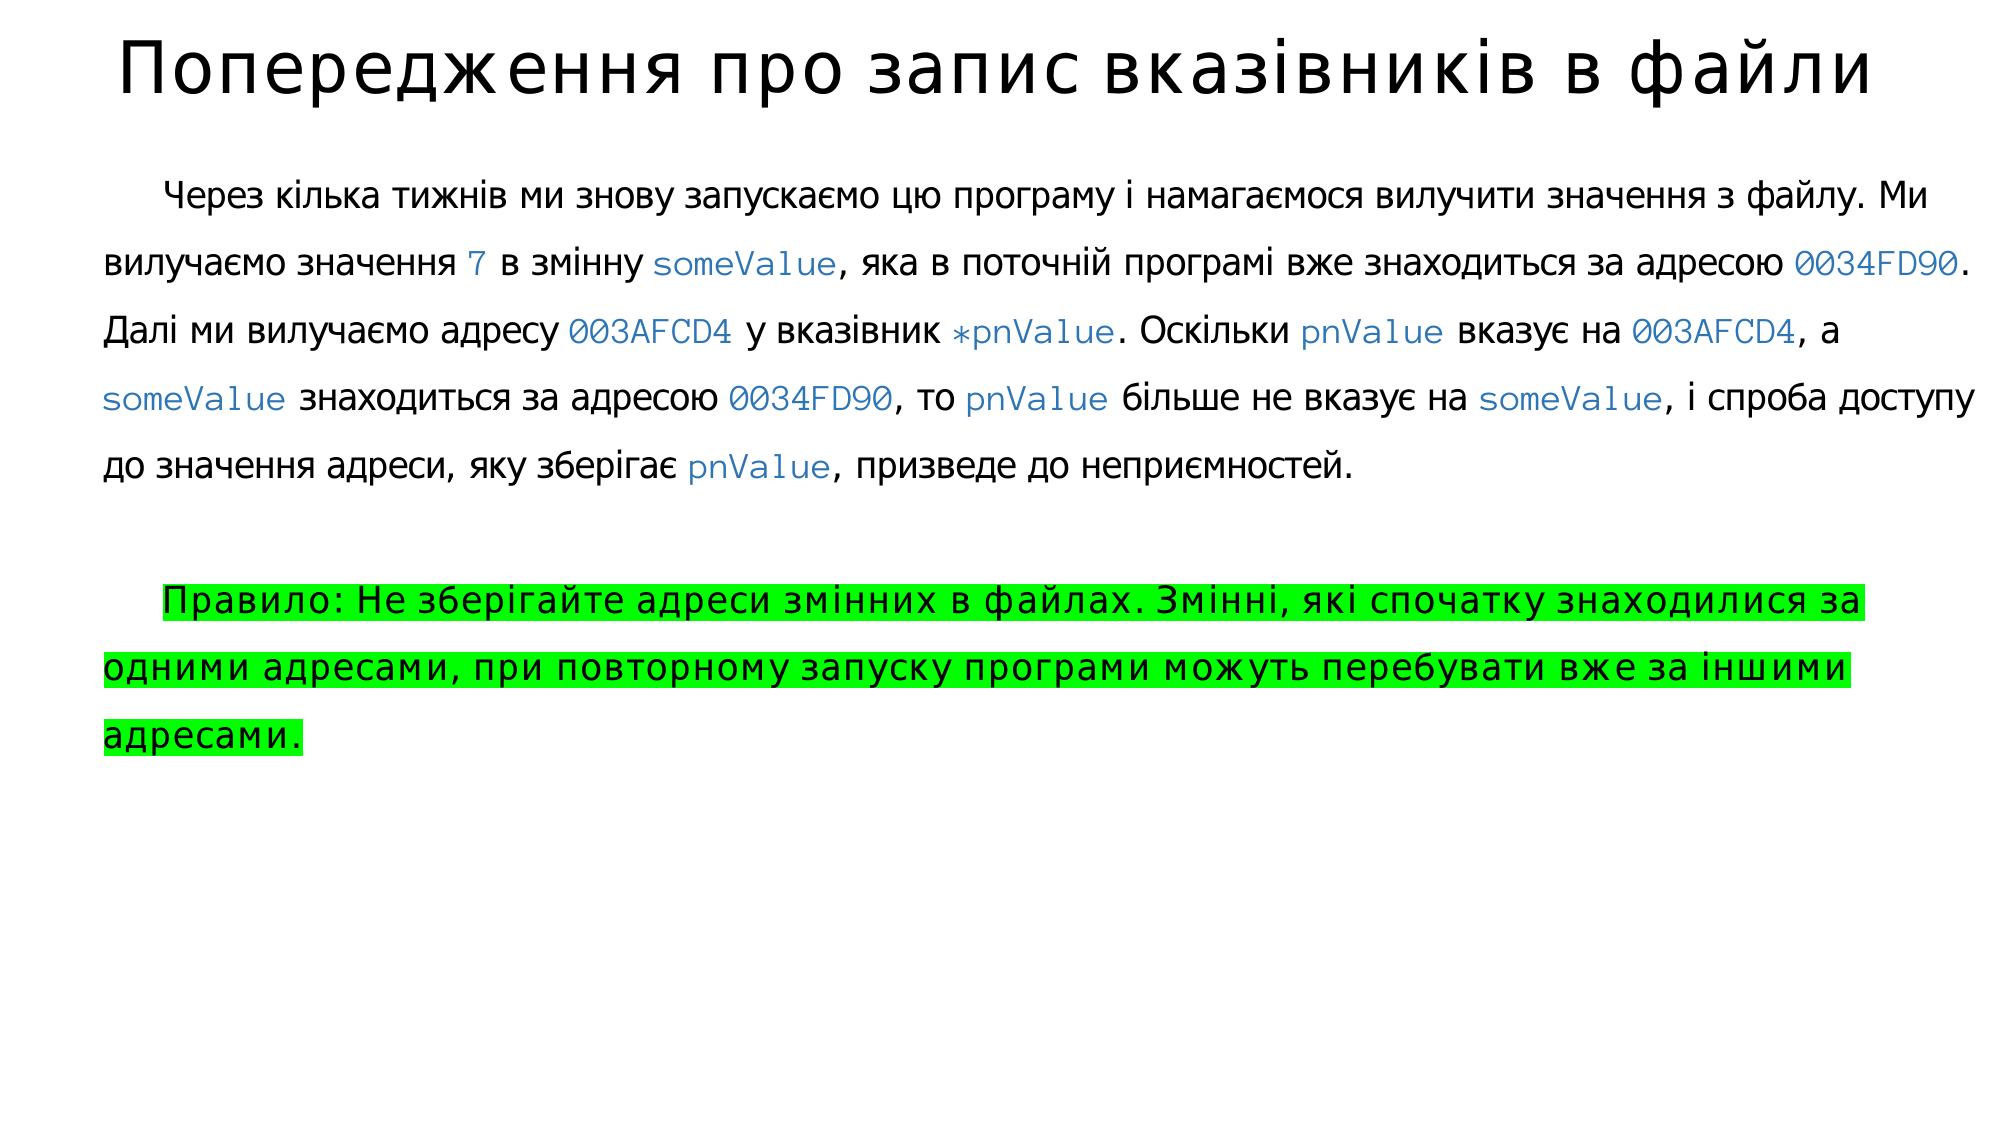

# Попередження про запис вказівників в файли
Через кілька тижнів ми знову запускаємо цю програму і намагаємося вилучити значення з файлу. Ми вилучаємо значення 7 в змінну someValue, яка в поточній програмі вже знаходиться за адресою 0034FD90. Далі ми вилучаємо адресу 003AFCD4 у вказівник *pnValue. Оскільки pnValue вказує на 003AFCD4, а someValue знаходиться за адресою 0034FD90, то pnValue більше не вказує на someValue, і спроба доступу до значення адреси, яку зберігає pnValue, призведе до неприємностей.

Правило: Не зберігайте адреси змінних в файлах. Змінні, які спочатку знаходилися за одними адресами, при повторному запуску програми можуть перебувати вже за іншими адресами.